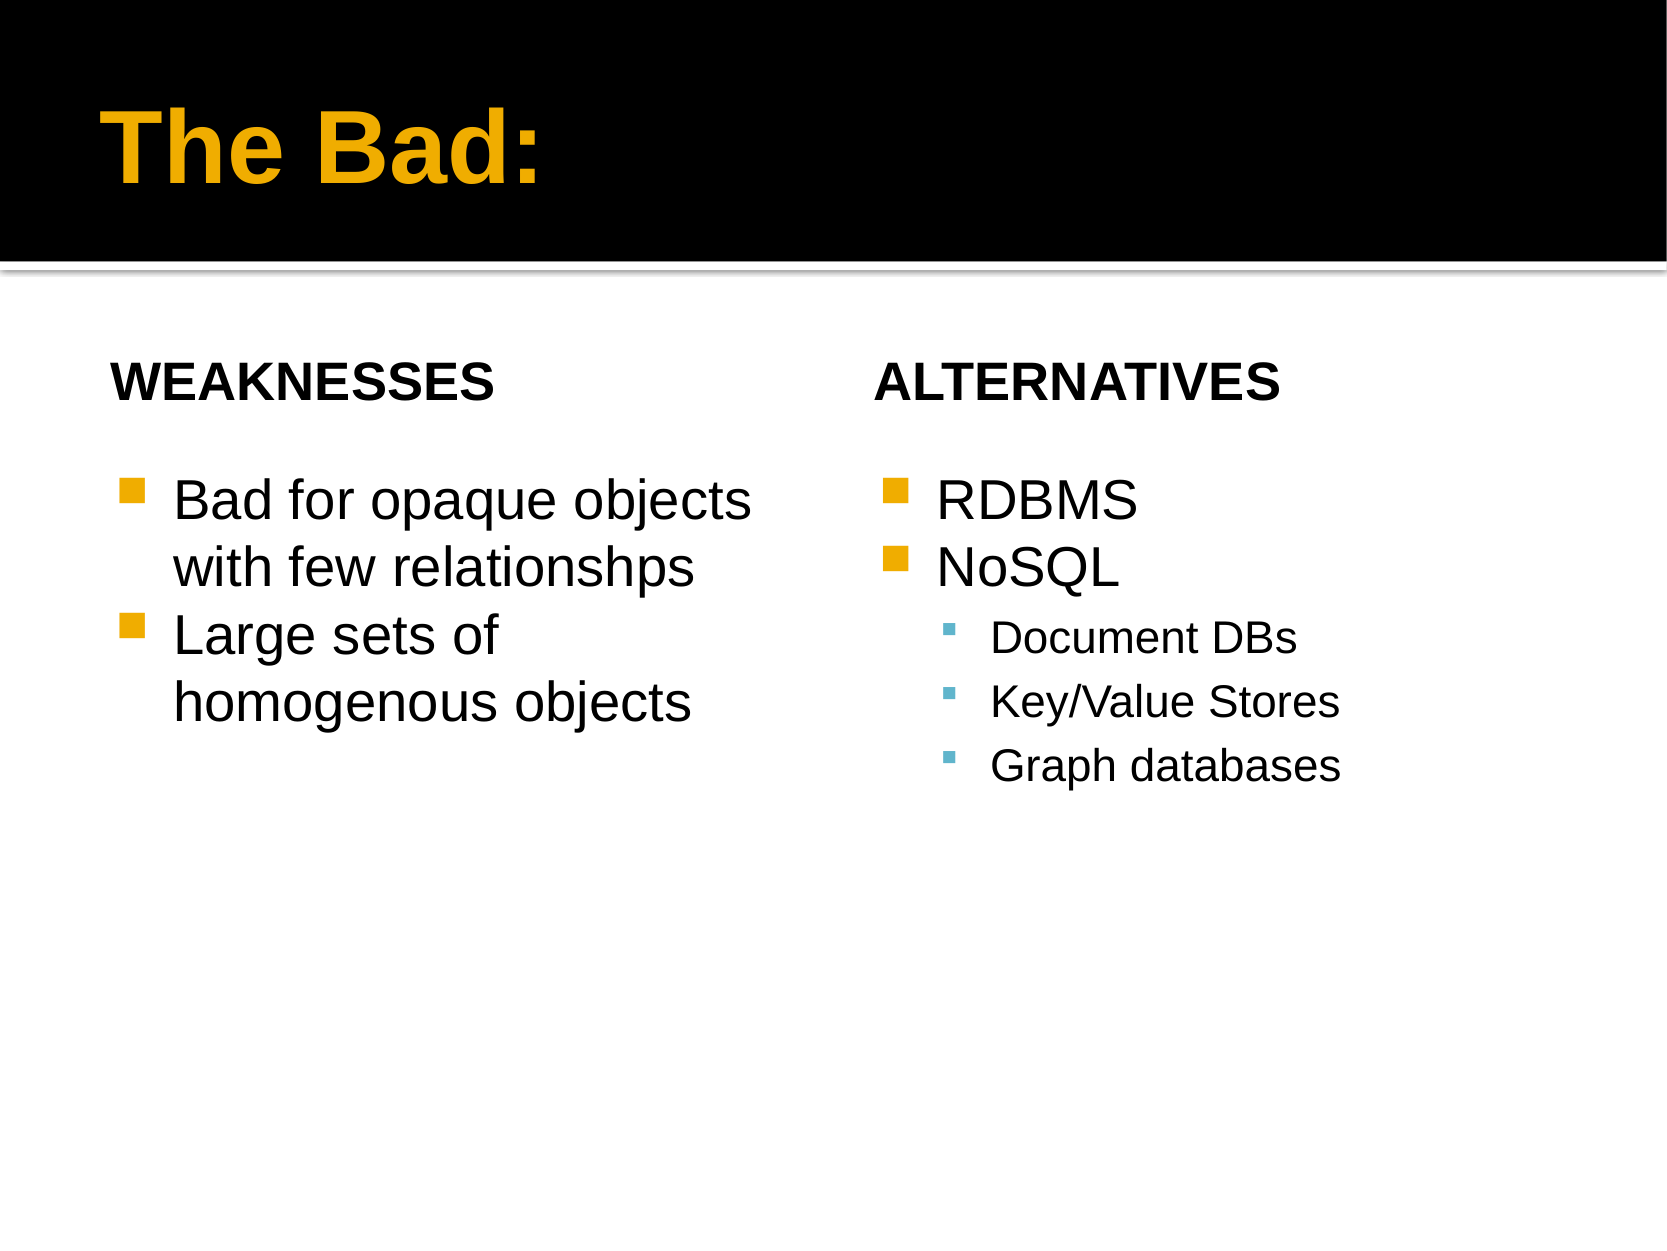

# The Bad:
Weaknesses
Alternatives
Bad for opaque objects with few relationshps
Large sets of homogenous objects
RDBMS
NoSQL
Document DBs
Key/Value Stores
Graph databases